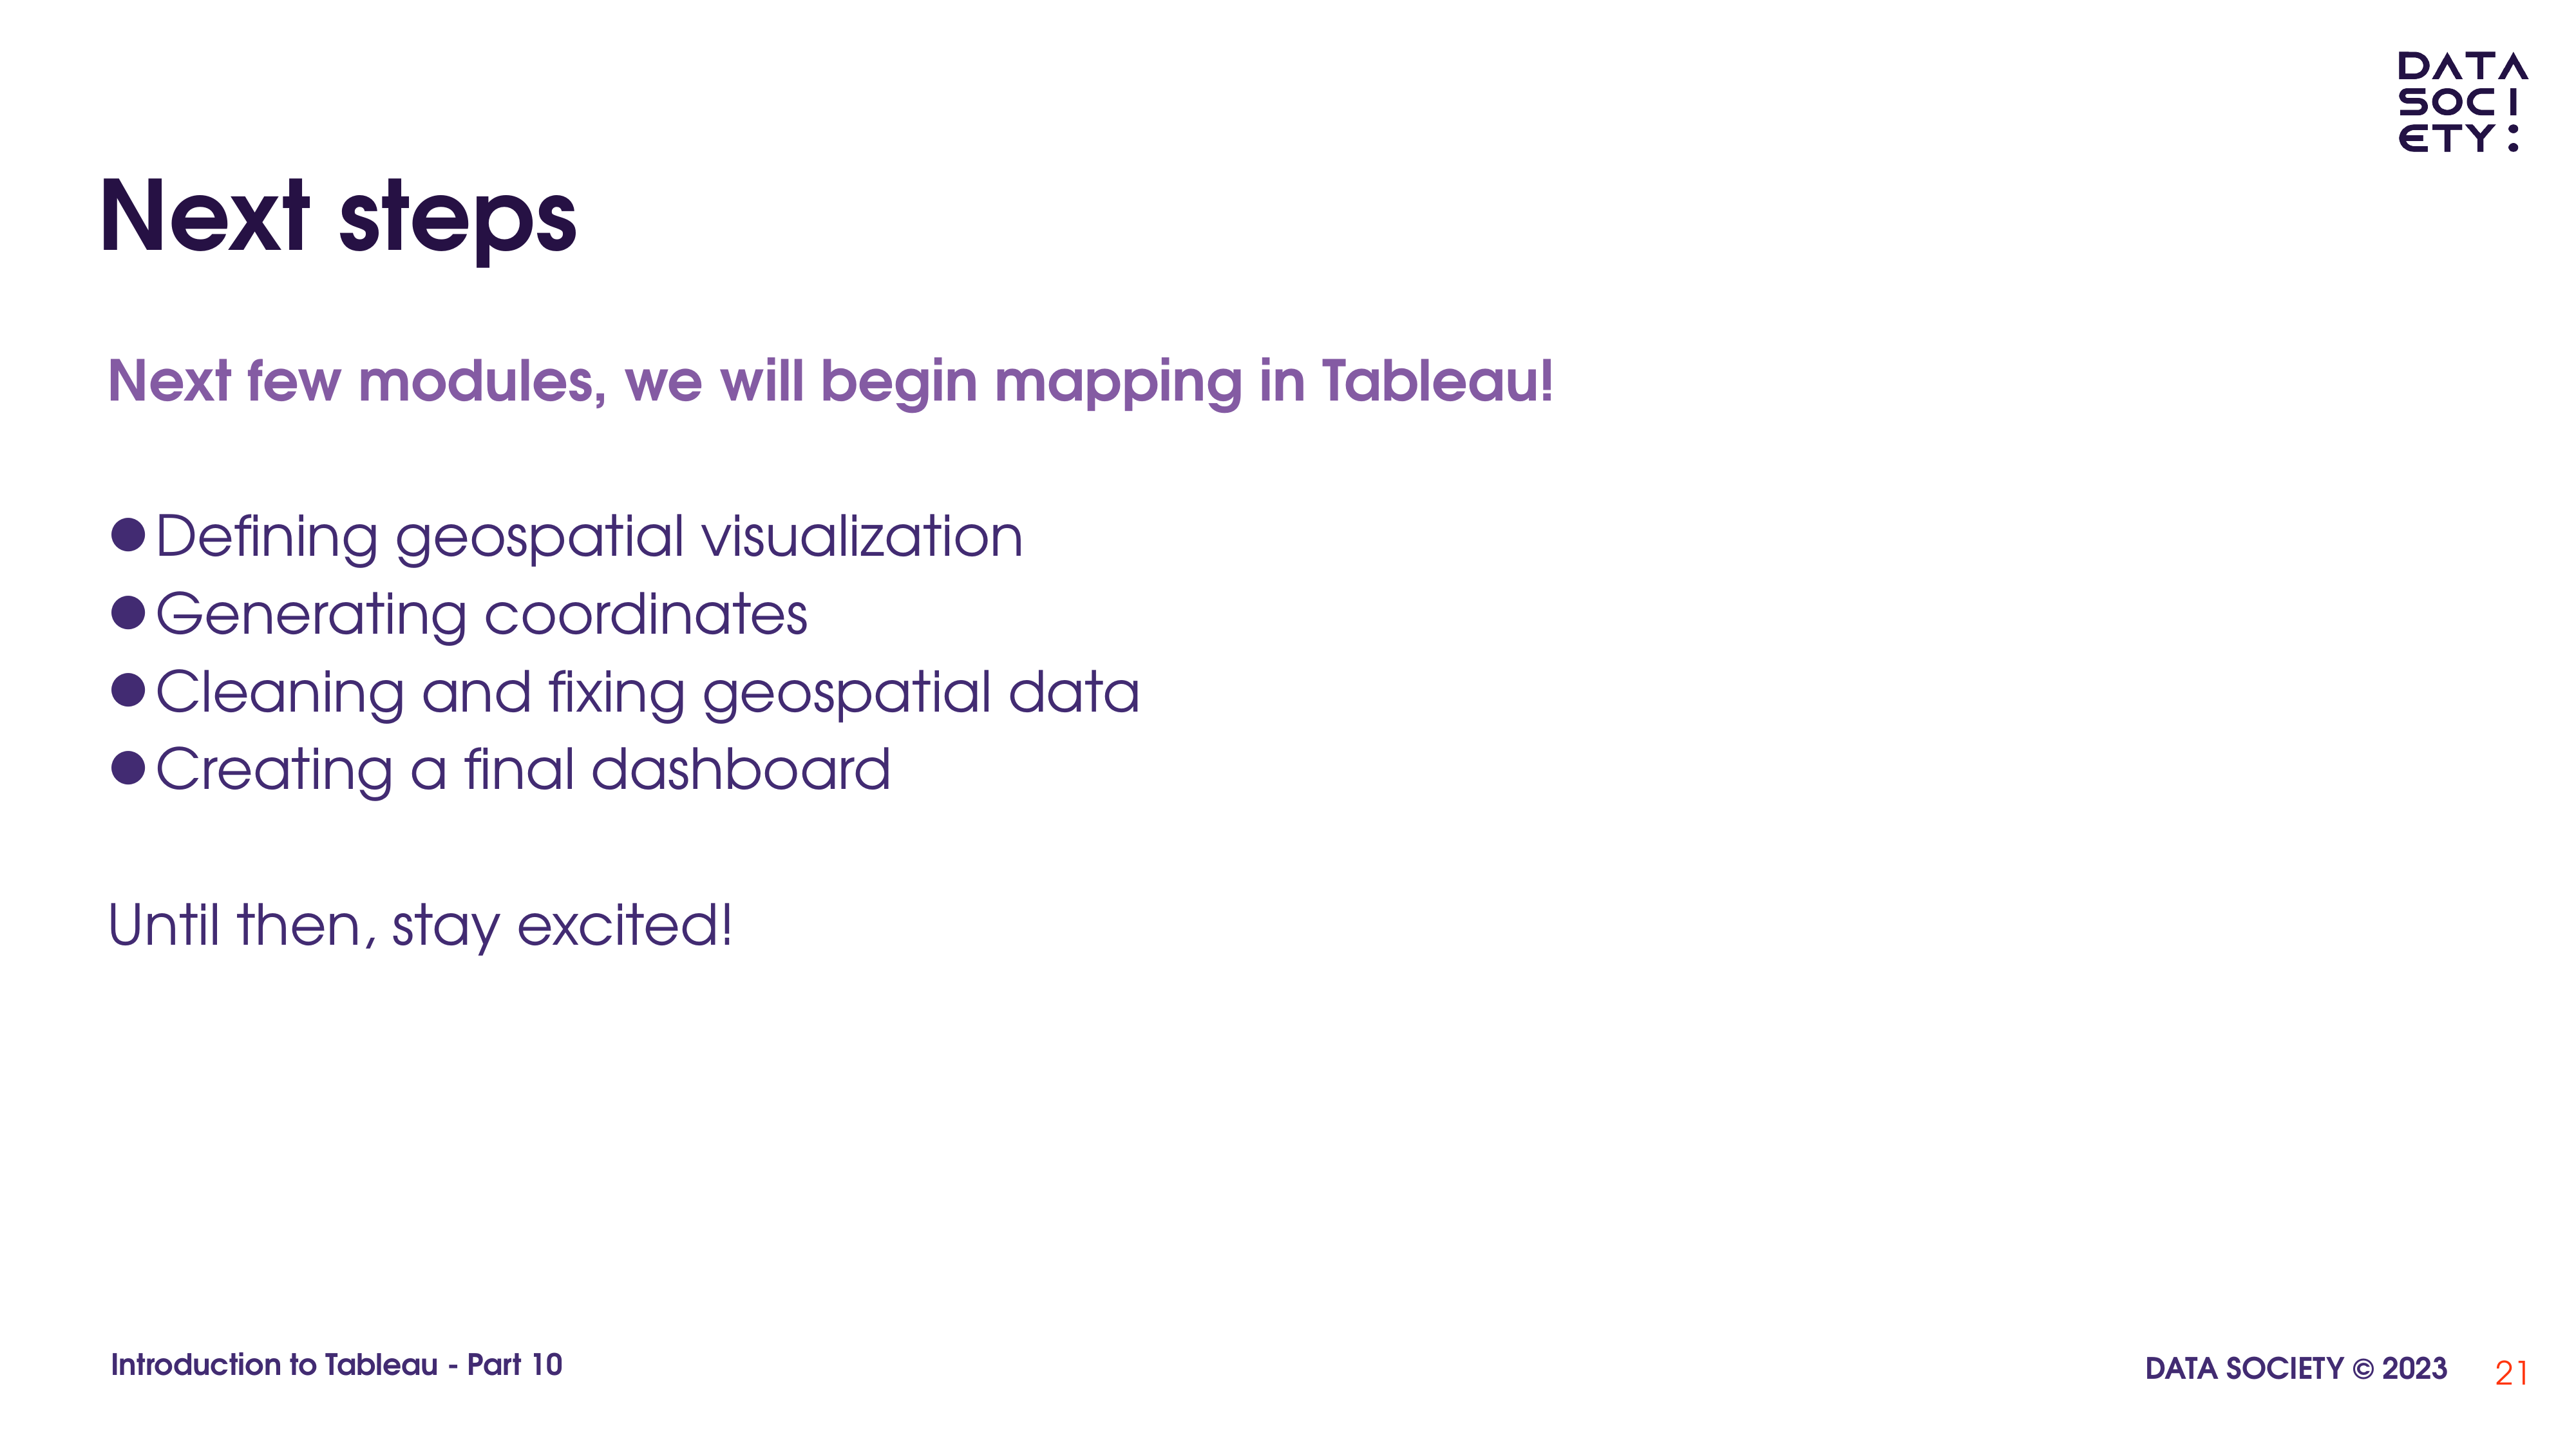

# Next steps
Next few modules, we will begin mapping in Tableau!

Defining geospatial visualization
Generating coordinates
Cleaning and fixing geospatial data
Creating a final dashboard

Until then, stay excited!

21